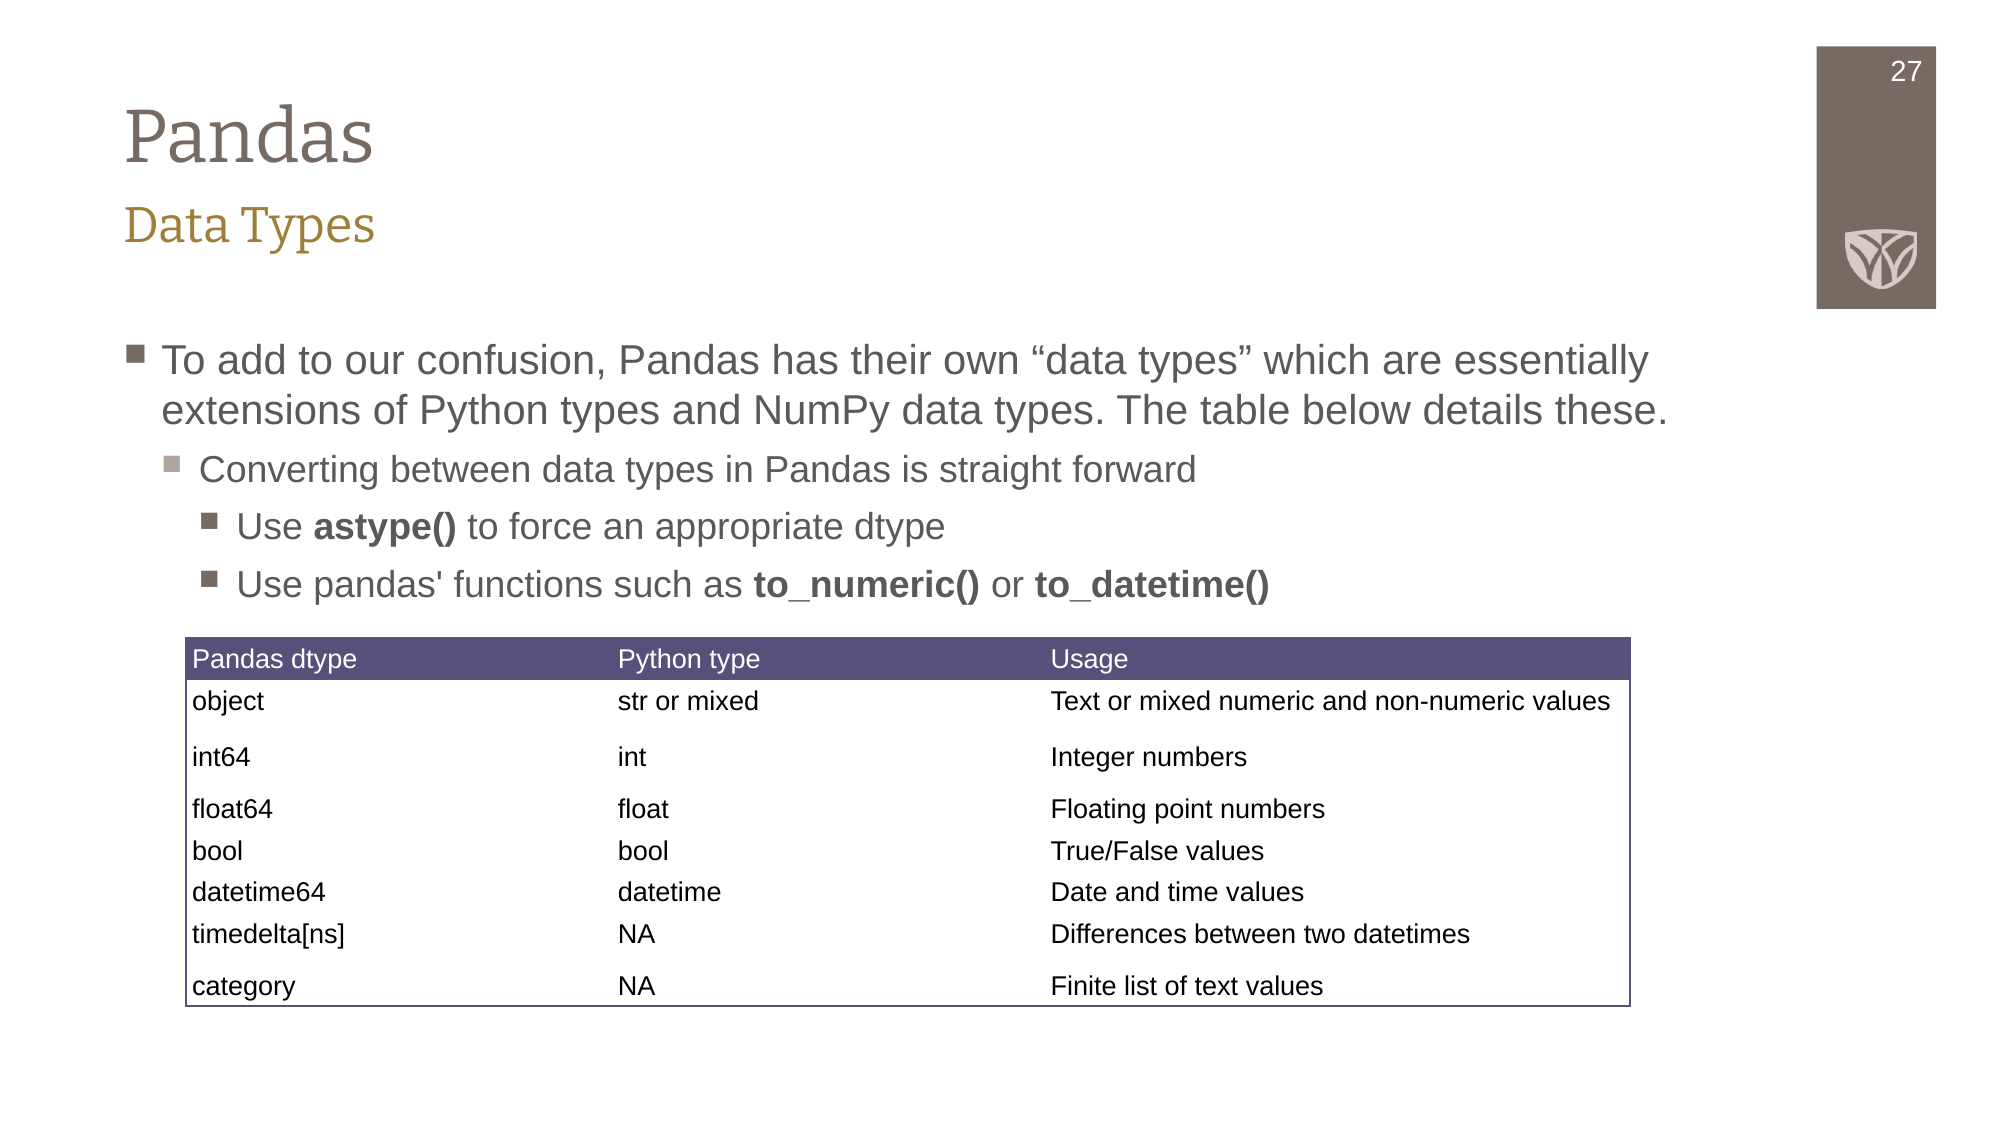

# Pandas
27
Data Types
To add to our confusion, Pandas has their own “data types” which are essentially extensions of Python types and NumPy data types. The table below details these.
Converting between data types in Pandas is straight forward
Use astype() to force an appropriate dtype
Use pandas' functions such as to_numeric() or to_datetime()
| Pandas dtype | Python type | Usage |
| --- | --- | --- |
| object | str or mixed | Text or mixed numeric and non-numeric values |
| int64 | int | Integer numbers |
| float64 | float | Floating point numbers |
| bool | bool | True/False values |
| datetime64 | datetime | Date and time values |
| timedelta[ns] | NA | Differences between two datetimes |
| category | NA | Finite list of text values |